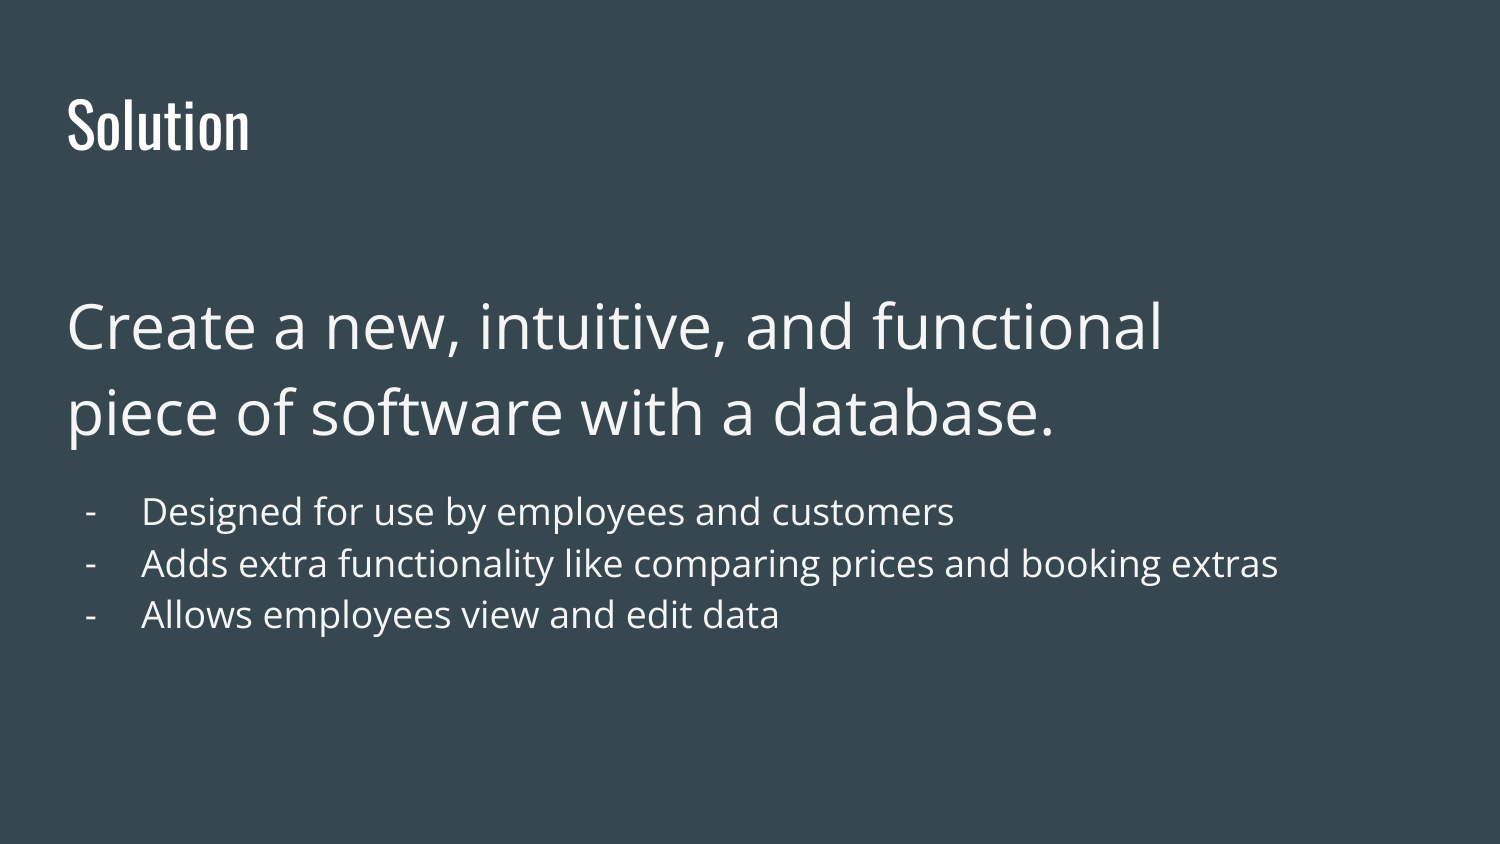

# Solution
Create a new, intuitive, and functional piece of software with a database.
Designed for use by employees and customers
Adds extra functionality like comparing prices and booking extras
Allows employees view and edit data